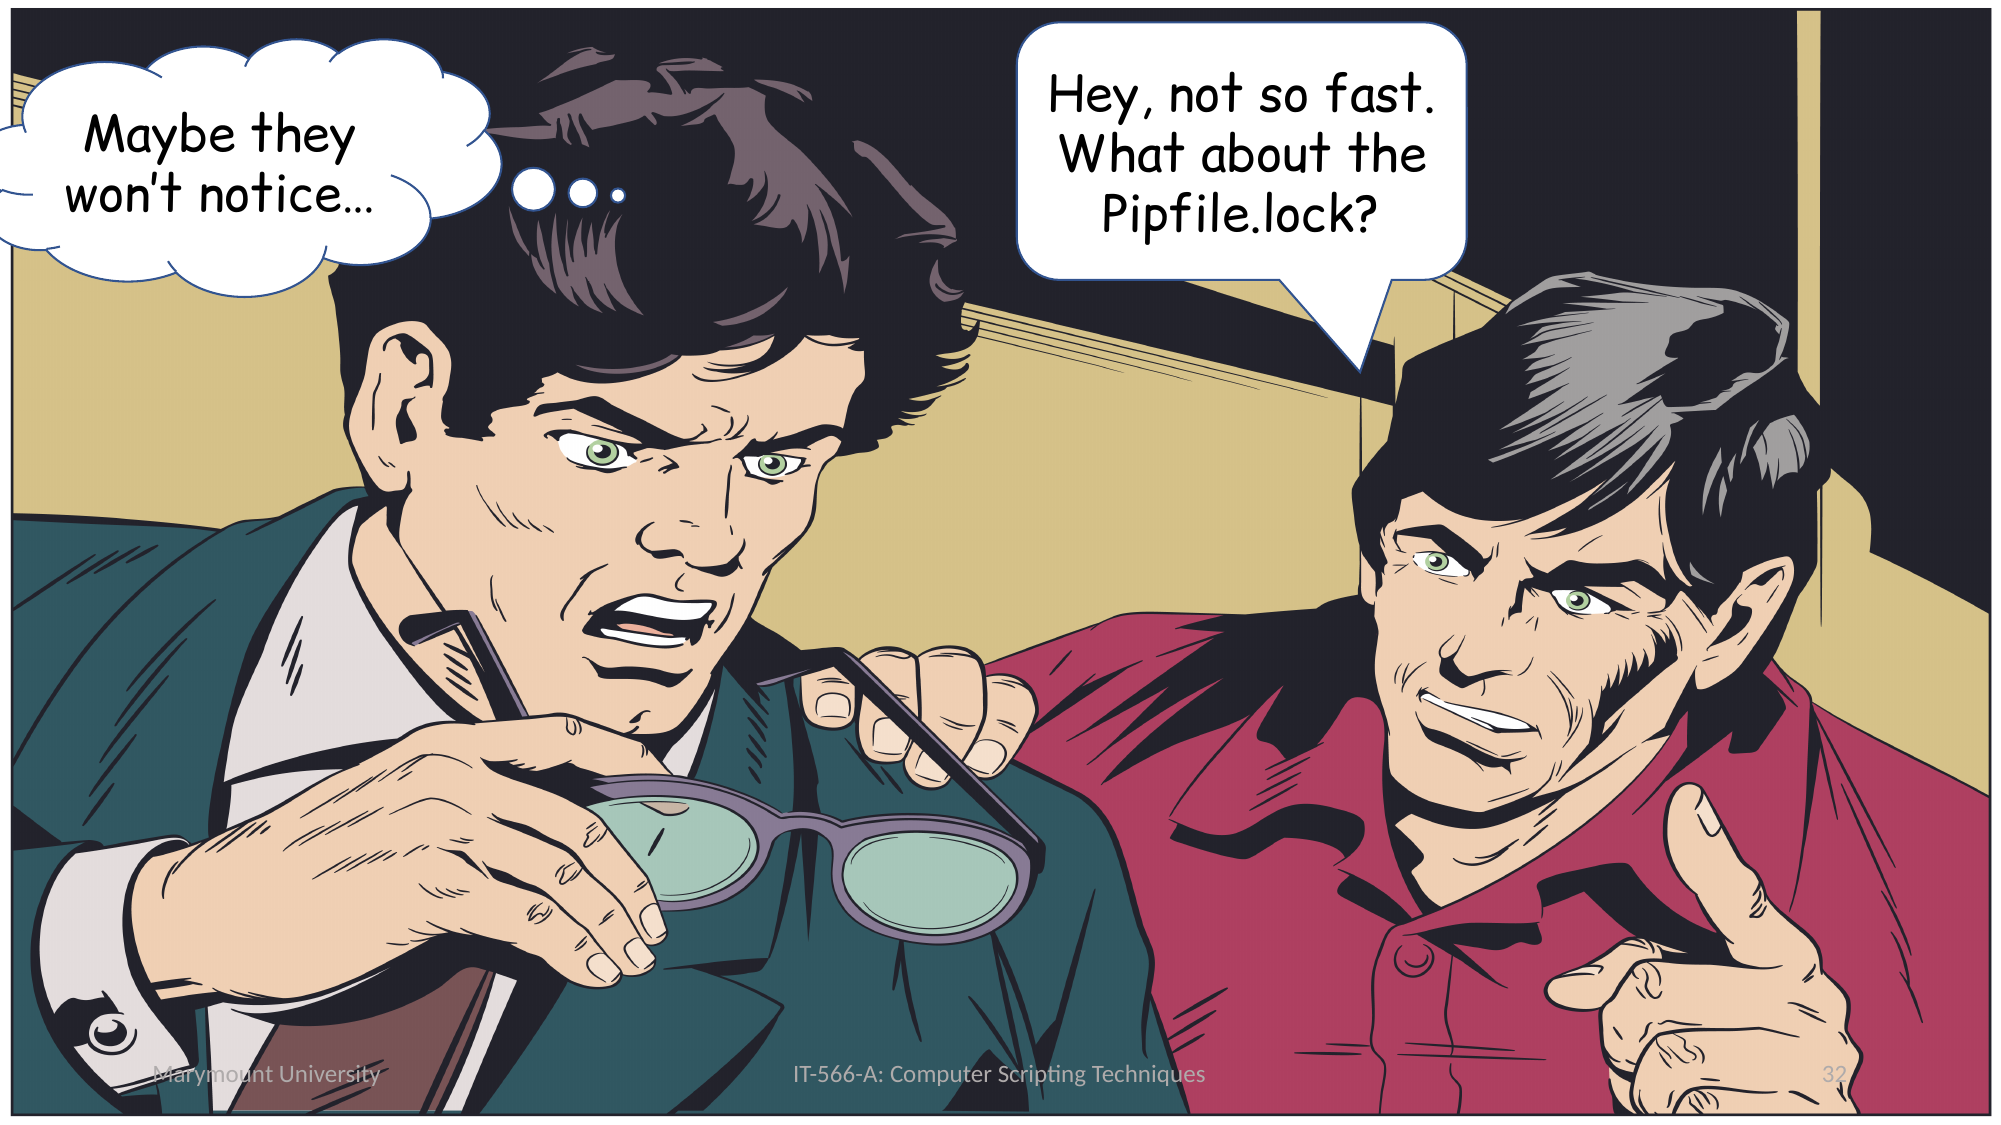

Hey, not so fast. What about the Pipfile.lock?
Maybe they won’t notice…
Marymount University
IT-566-A: Computer Scripting Techniques
32